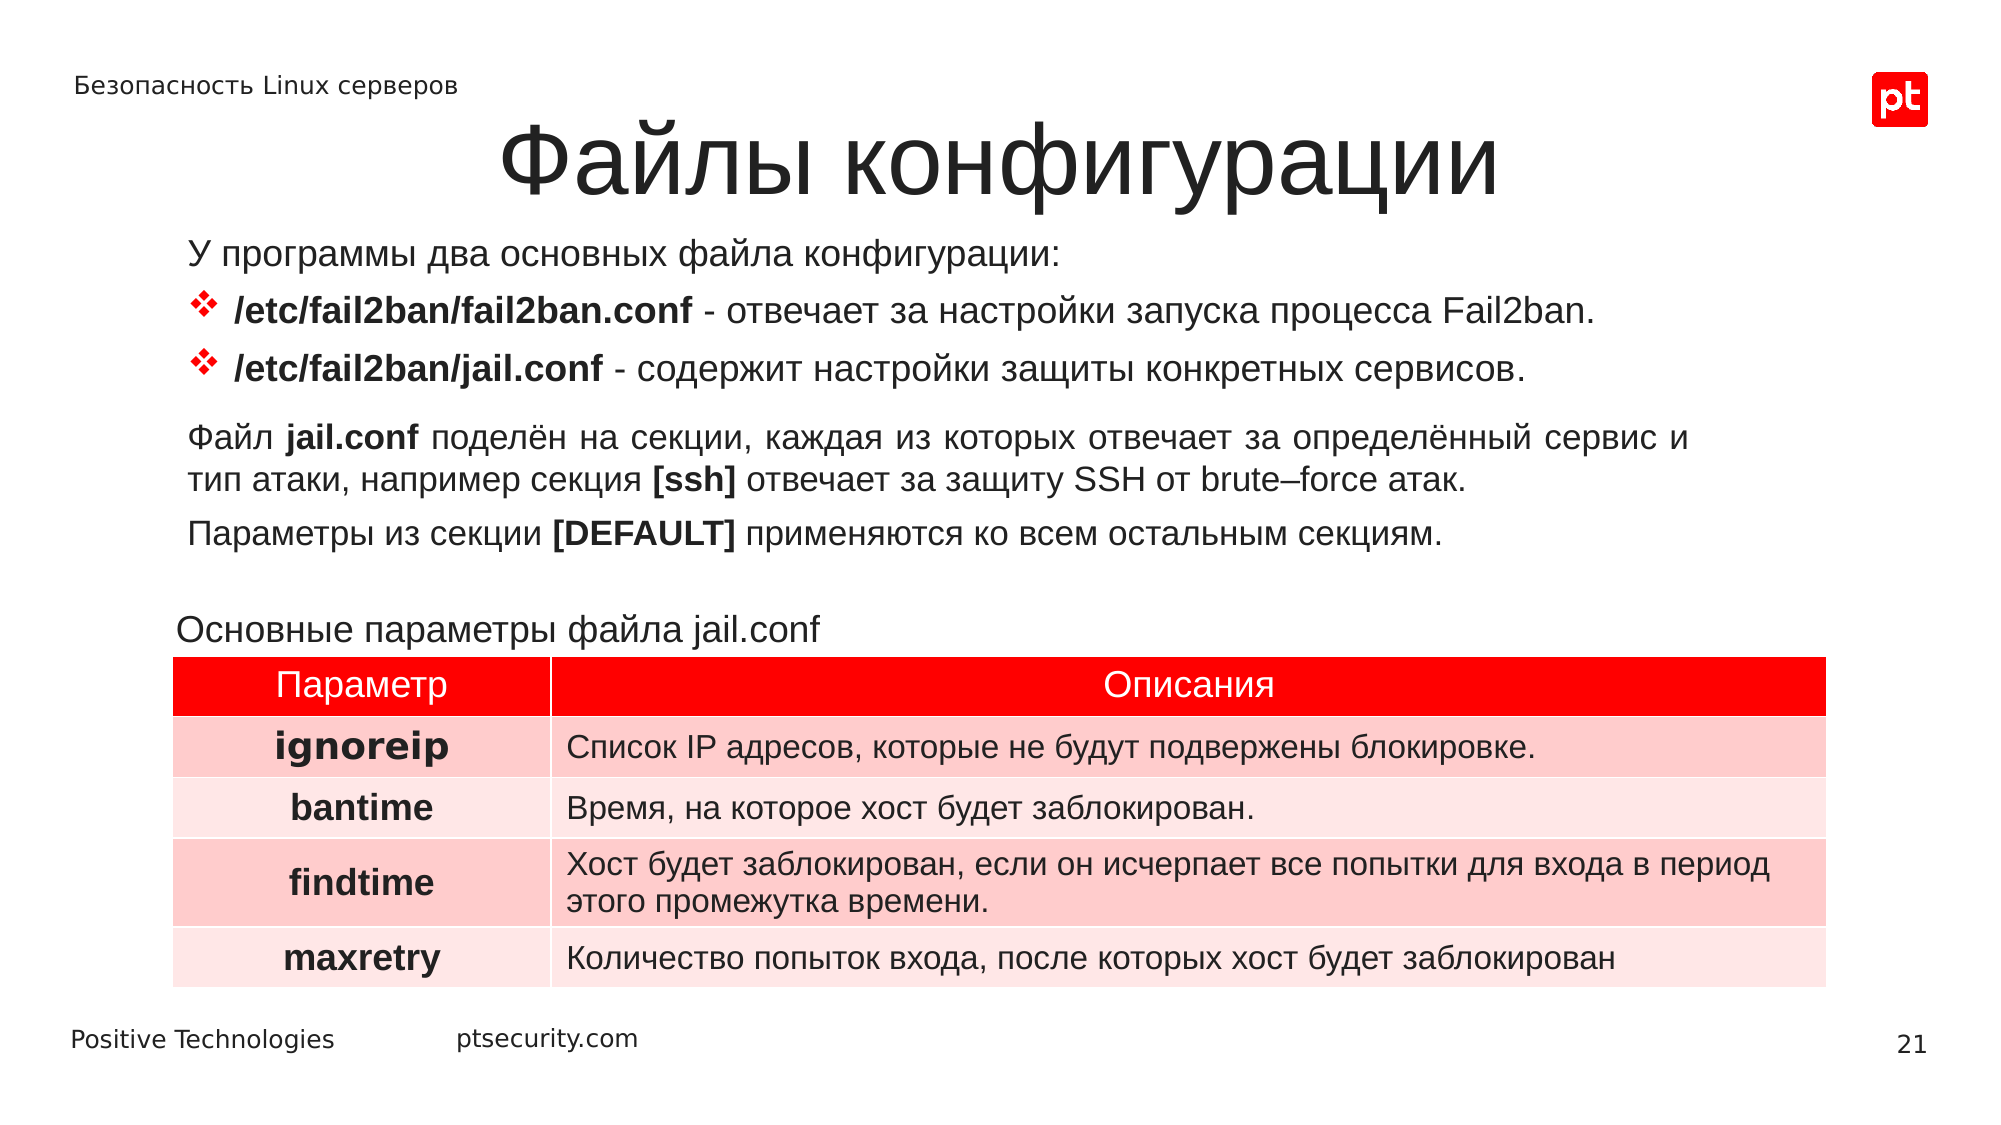

Безопасность Linux серверов
Файлы конфигурации
У программы два основных файла конфигурации:
/etc/fail2ban/fail2ban.conf - отвечает за настройки запуска процесса Fail2ban.
/etc/fail2ban/jail.conf - содержит настройки защиты конкретных сервисов.
Файл jail.conf поделён на секции, каждая из которых отвечает за определённый сервис и тип атаки, например секция [ssh] отвечает за защиту SSH от brute–force атак.
Параметры из секции [DEFAULT] применяются ко всем остальным секциям.
Основные параметры файла jail.conf
| Параметр | Описания |
| --- | --- |
| ignoreip | Список IP адресов, которые не будут подвержены блокировке. |
| bantime | Время, на которое хост будет заблокирован. |
| findtime | Хост будет заблокирован, если он исчерпает все попытки для входа в период этого промежутка времени. |
| maxretry | Количество попыток входа, после которых хост будет заблокирован |
21